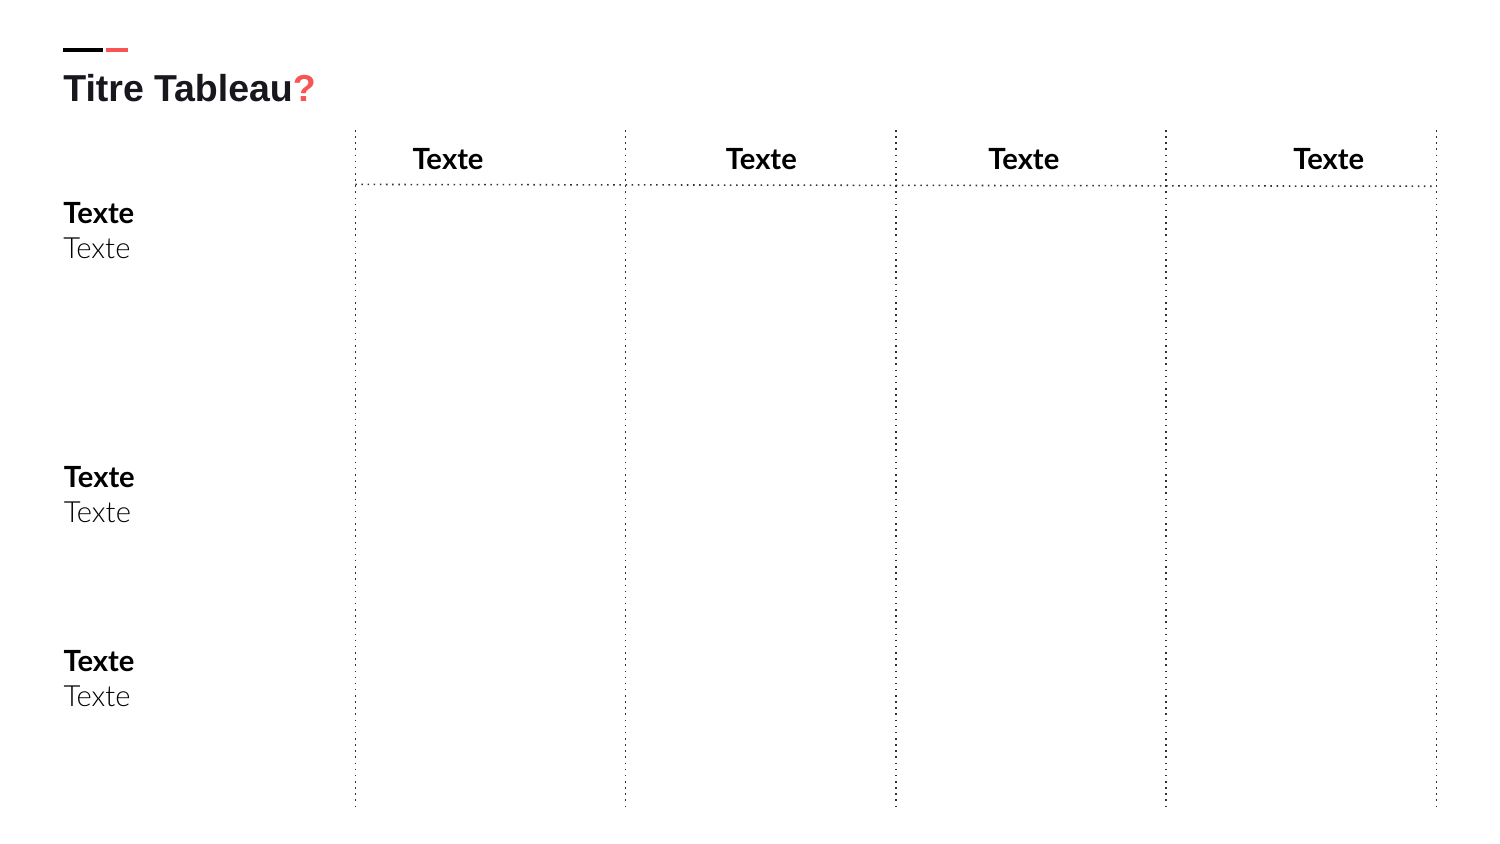

Titre Tableau?
Texte

Texte

Texte

Texte

Texte
Texte
Texte
Texte
Texte
Texte